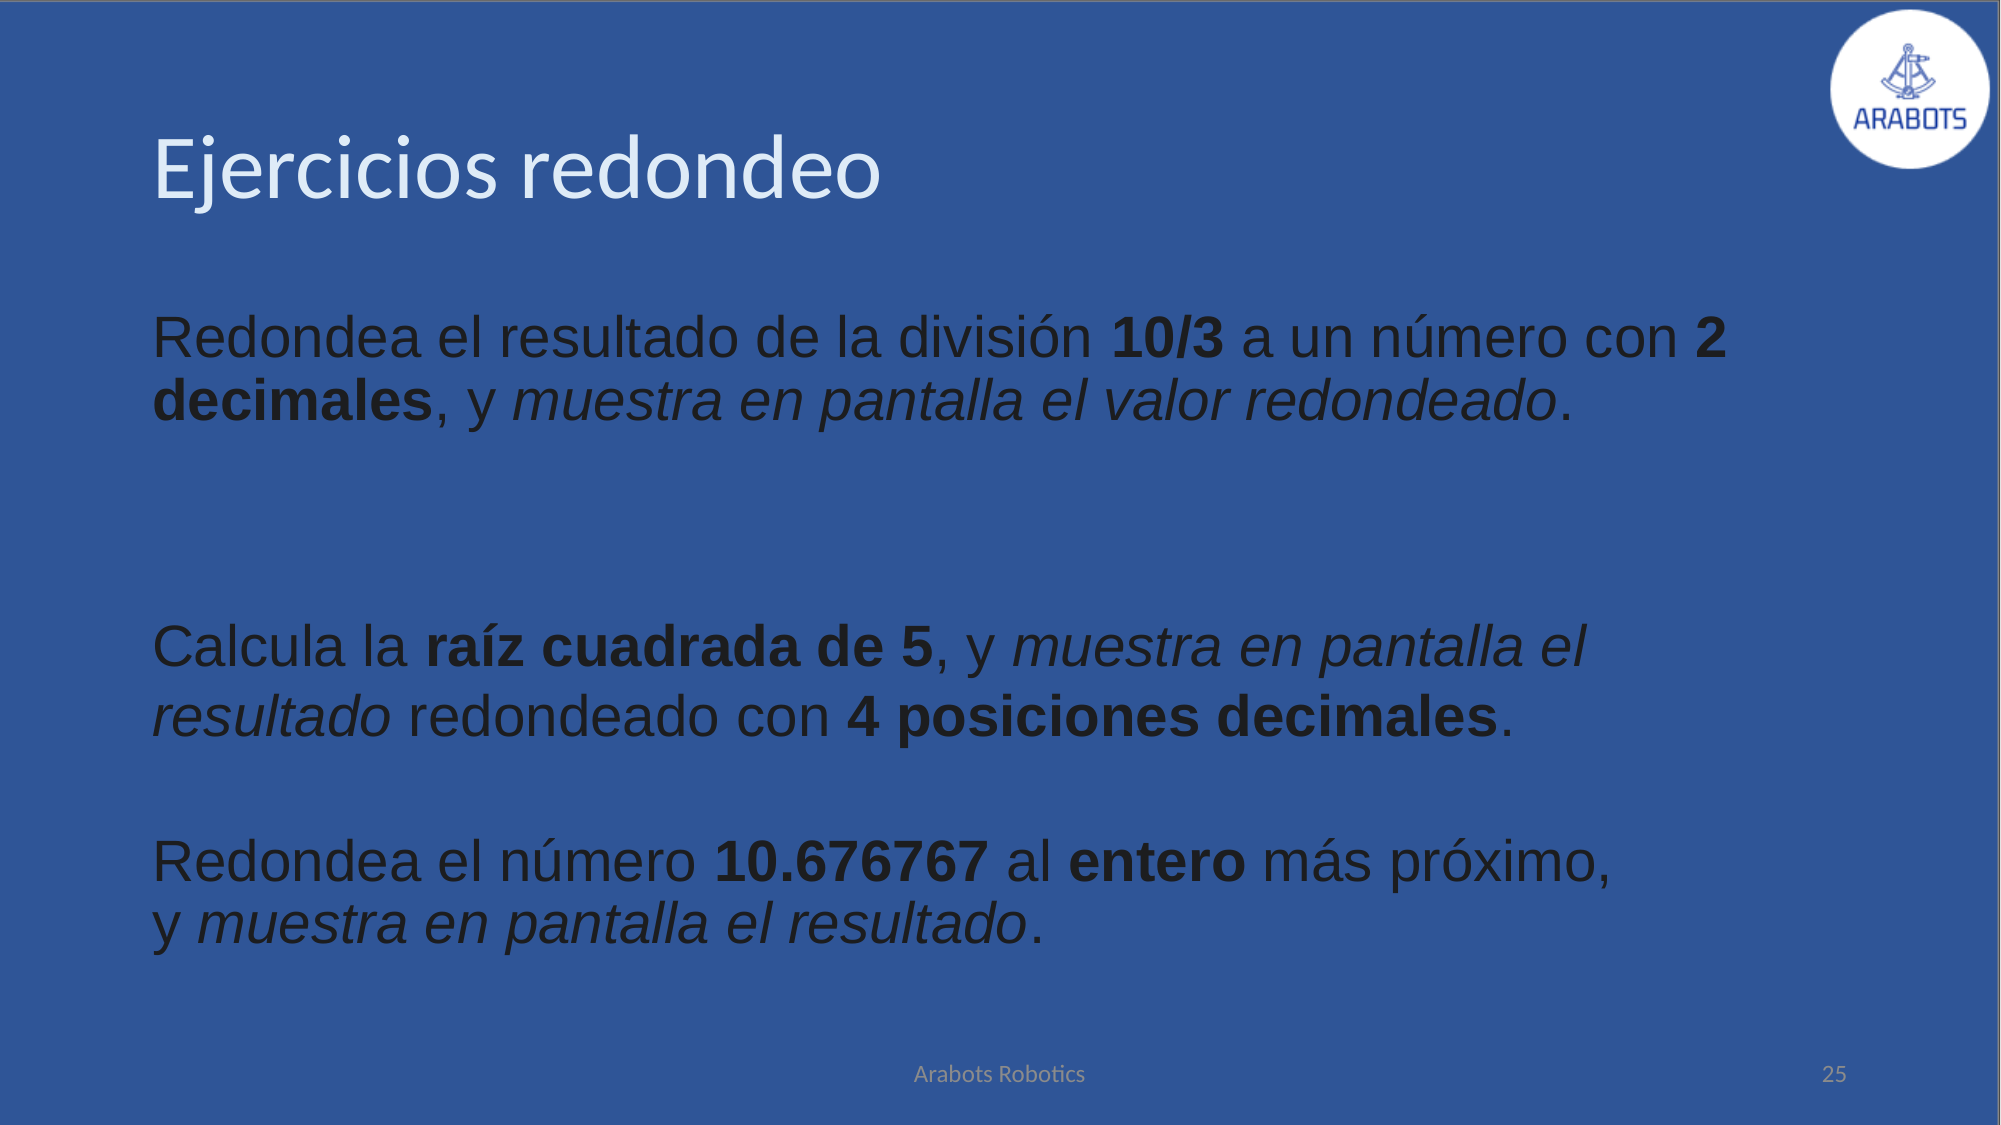

# Ejercicios redondeo
Redondea el resultado de la división 10/3 a un número con 2 decimales, y muestra en pantalla el valor redondeado.
Calcula la raíz cuadrada de 5, y muestra en pantalla el resultado redondeado con 4 posiciones decimales.
Redondea el número 10.676767 al entero más próximo, y muestra en pantalla el resultado.
Arabots Robotics
25